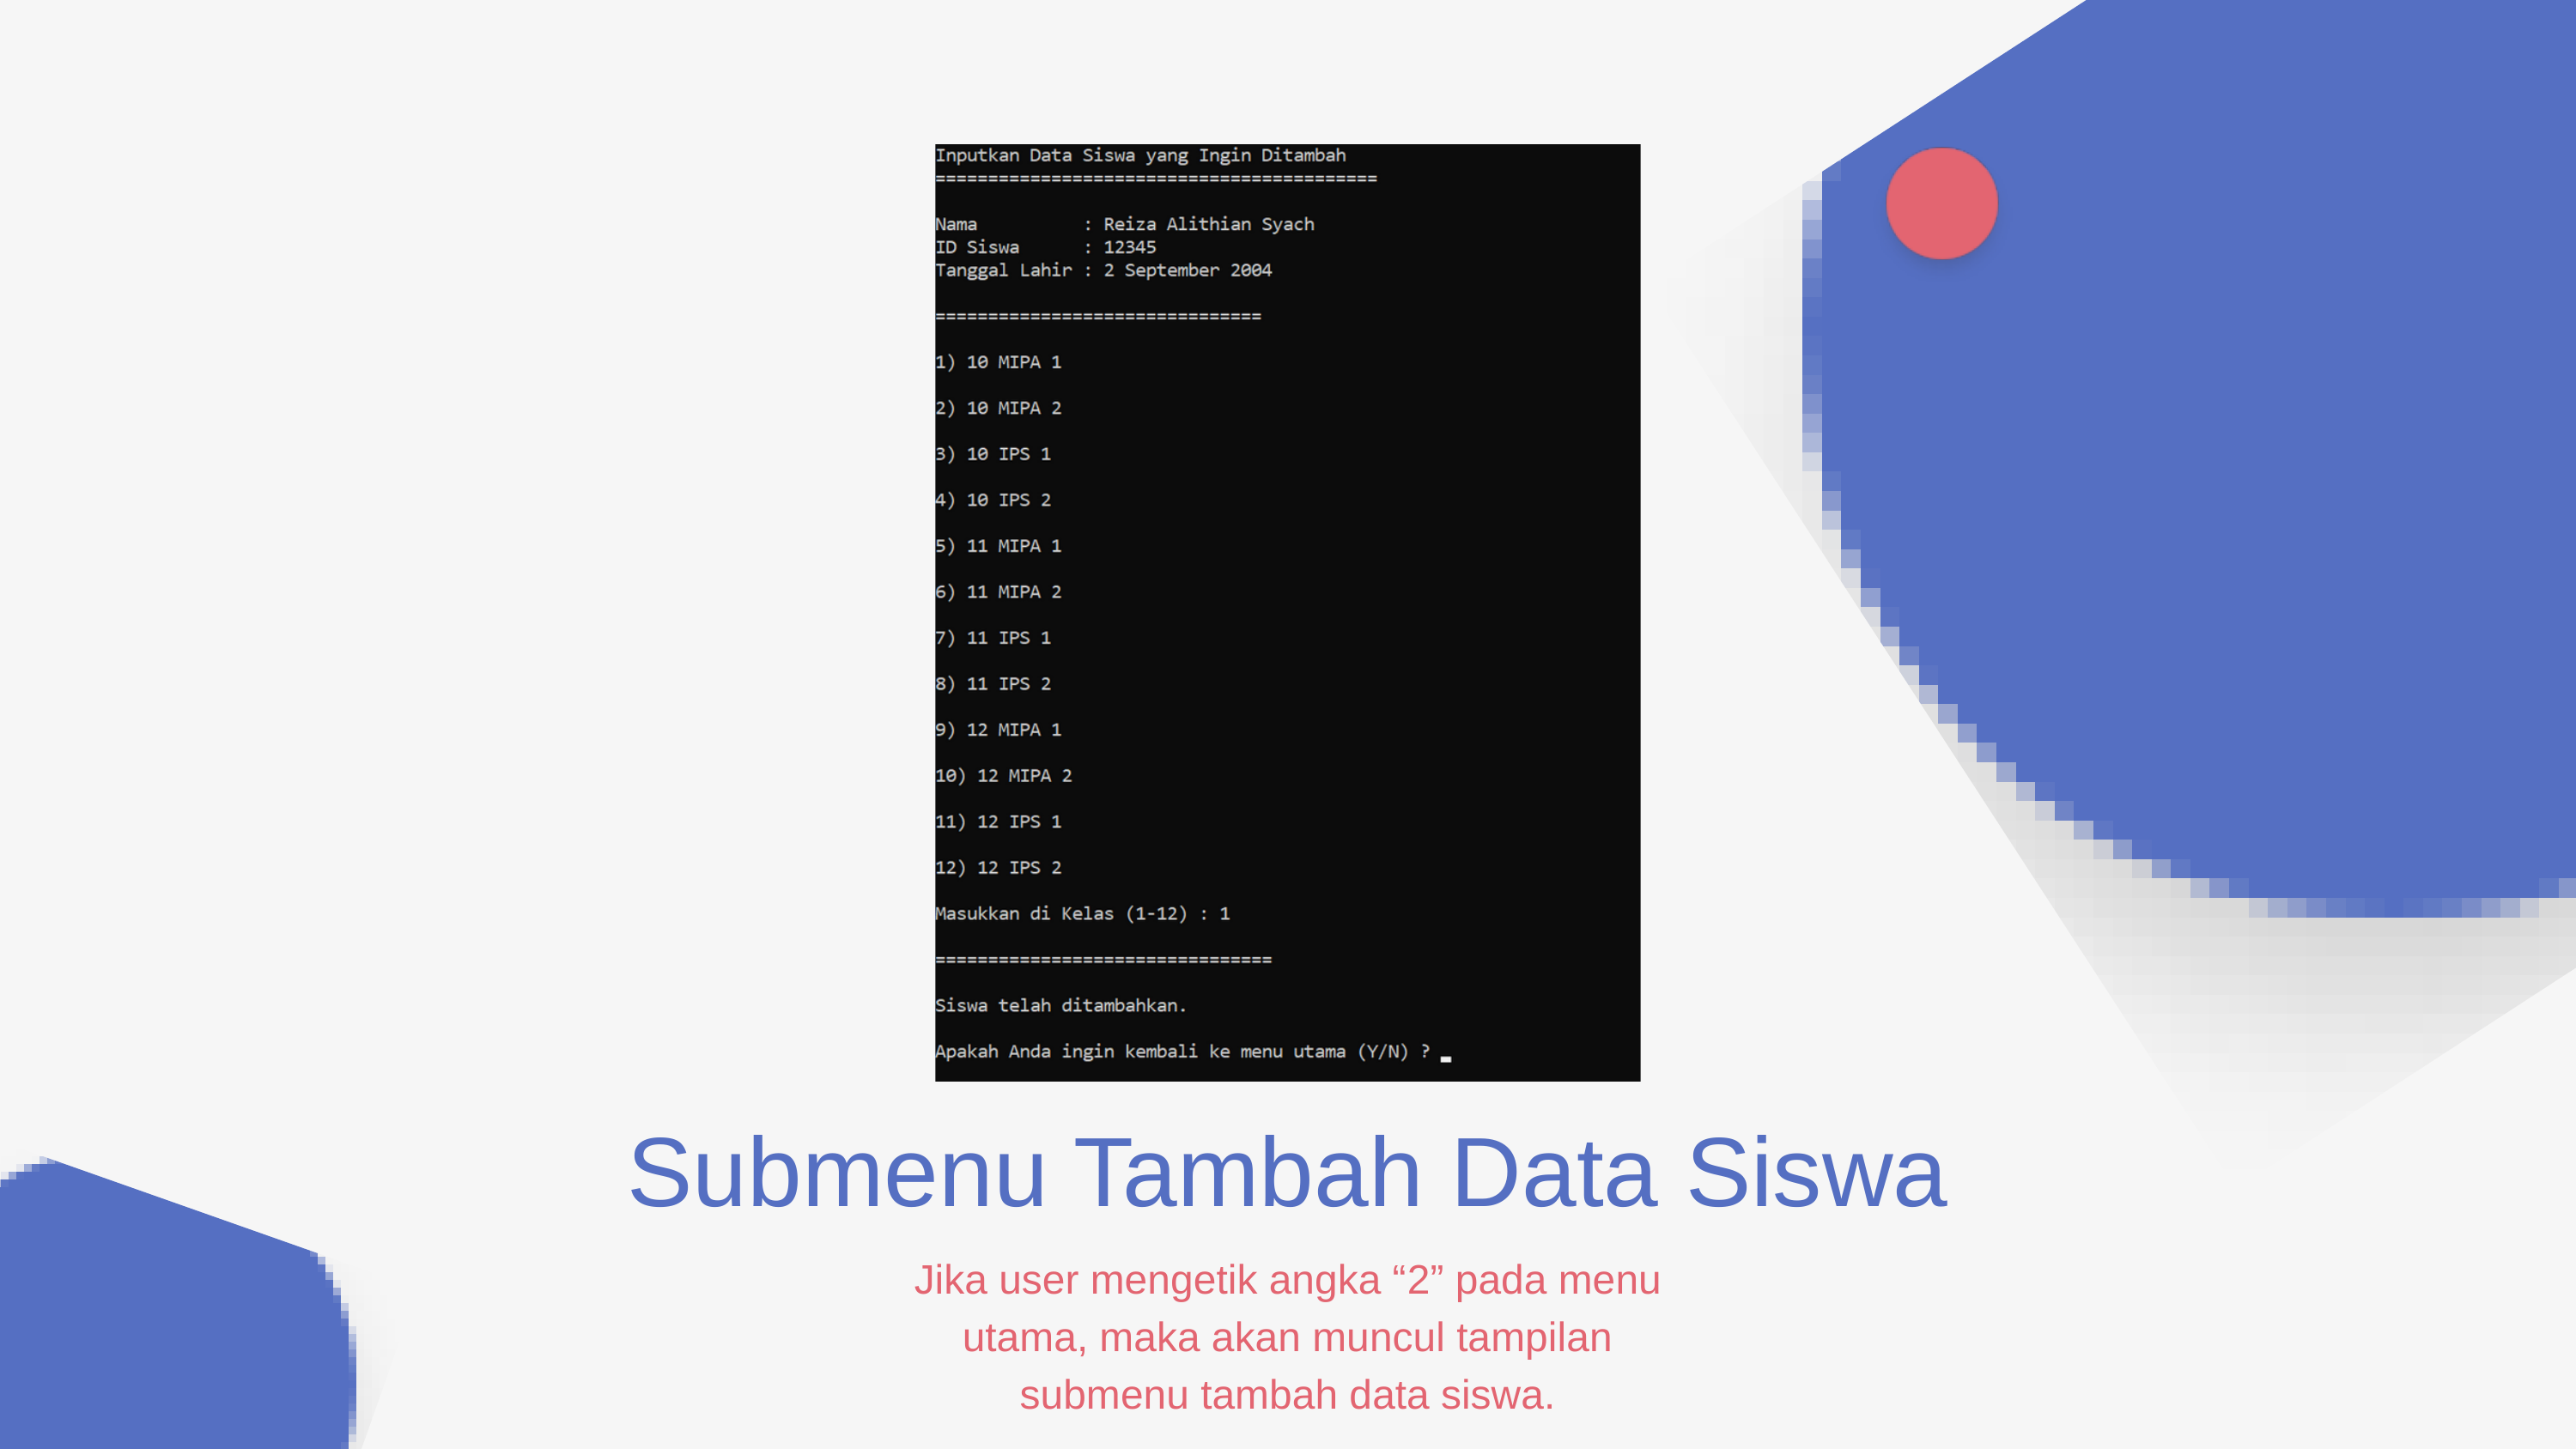

Submenu Tambah Data Siswa

Jika user mengetik angka “2” pada menu utama, maka akan muncul tampilan submenu tambah data siswa.